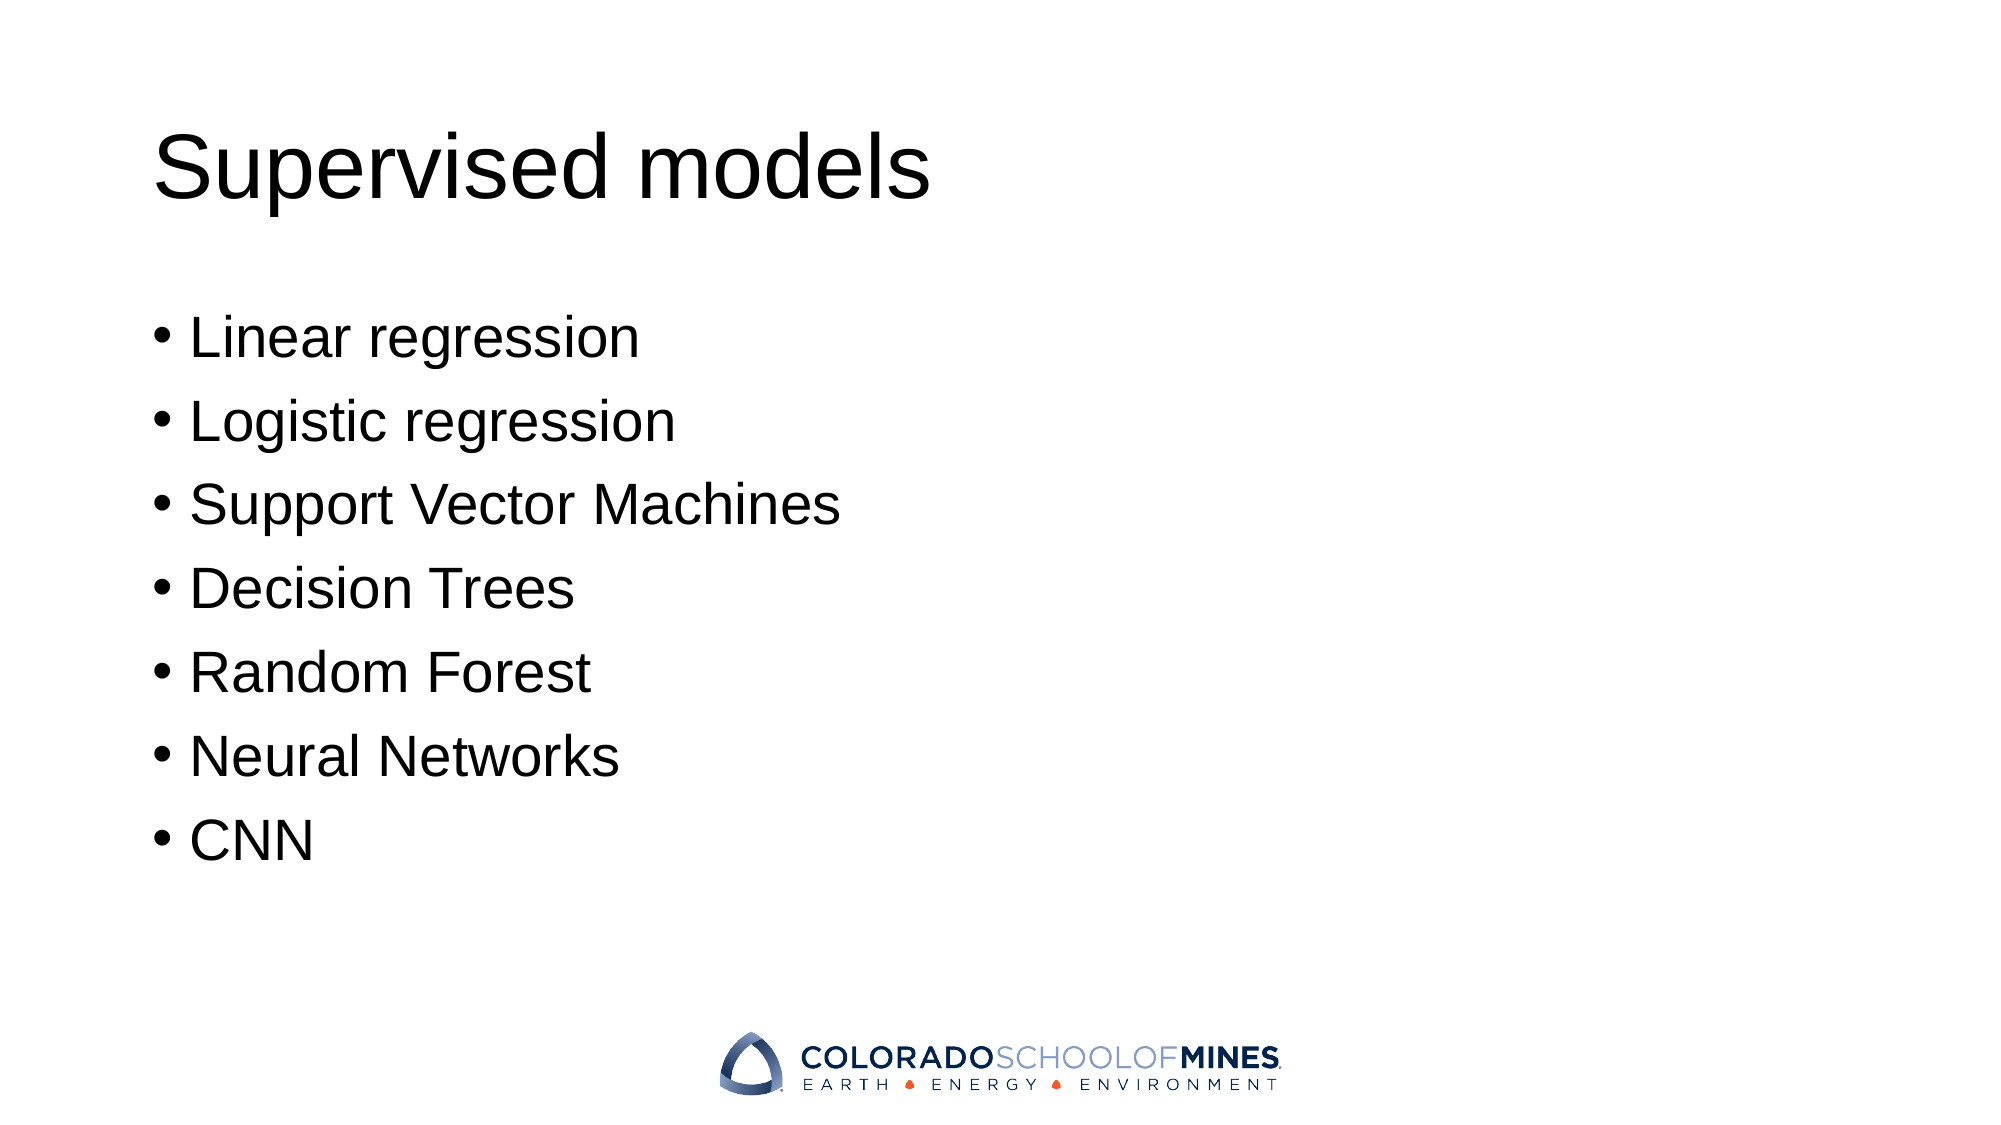

# Supervised models
Linear regression
Logistic regression
Support Vector Machines
Decision Trees
Random Forest
Neural Networks
CNN